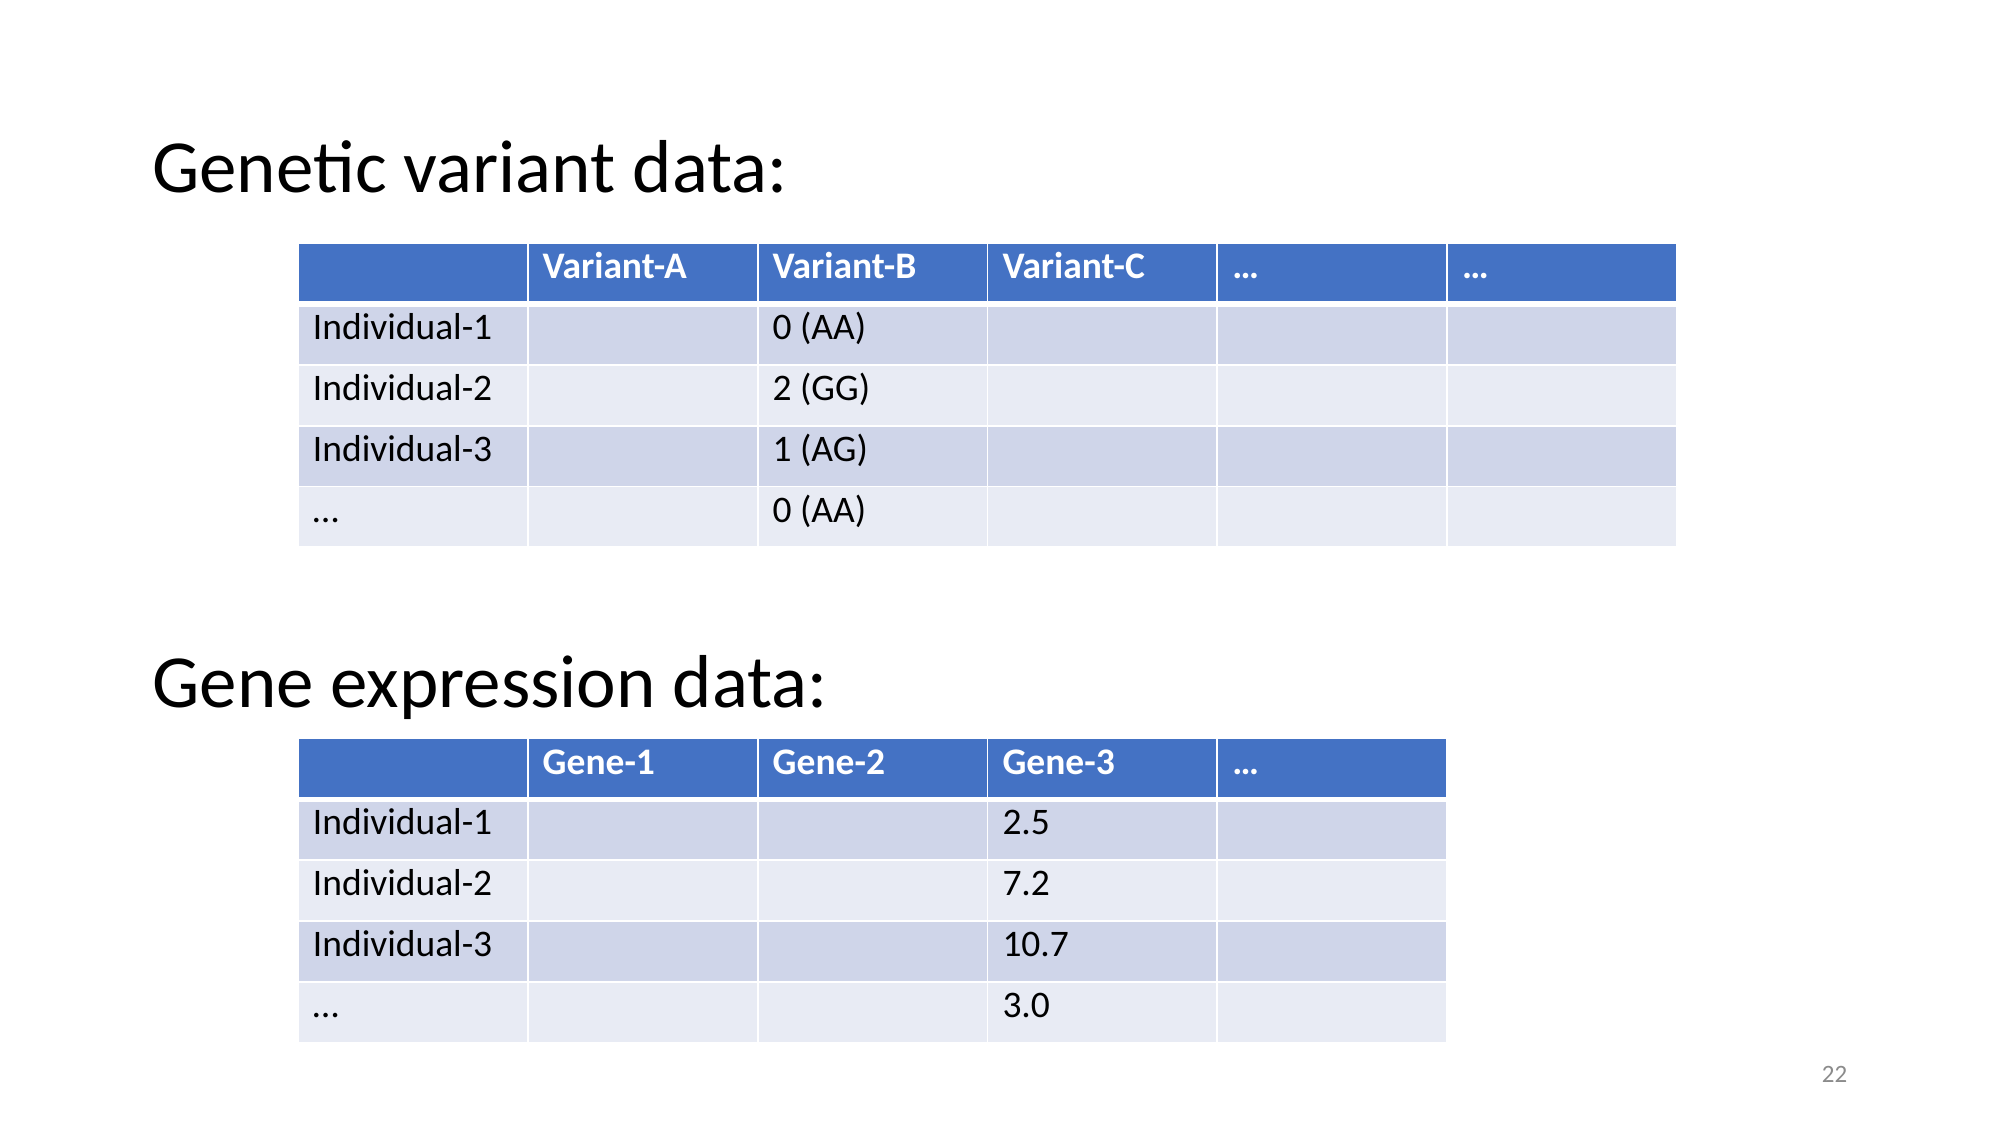

# Genetic variant data:
|  | Variant-A | Variant-B | Variant-C | … | … |
| --- | --- | --- | --- | --- | --- |
| Individual-1 |  | 0 (AA) |  |  |  |
| Individual-2 |  | 2 (GG) |  |  |  |
| Individual-3 |  | 1 (AG) |  |  |  |
| … |  | 0 (AA) |  |  |  |
Gene expression data:
|  | Gene-1 | Gene-2 | Gene-3 | … |
| --- | --- | --- | --- | --- |
| Individual-1 |  |  | 2.5 |  |
| Individual-2 |  |  | 7.2 |  |
| Individual-3 |  |  | 10.7 |  |
| … |  |  | 3.0 |  |
22